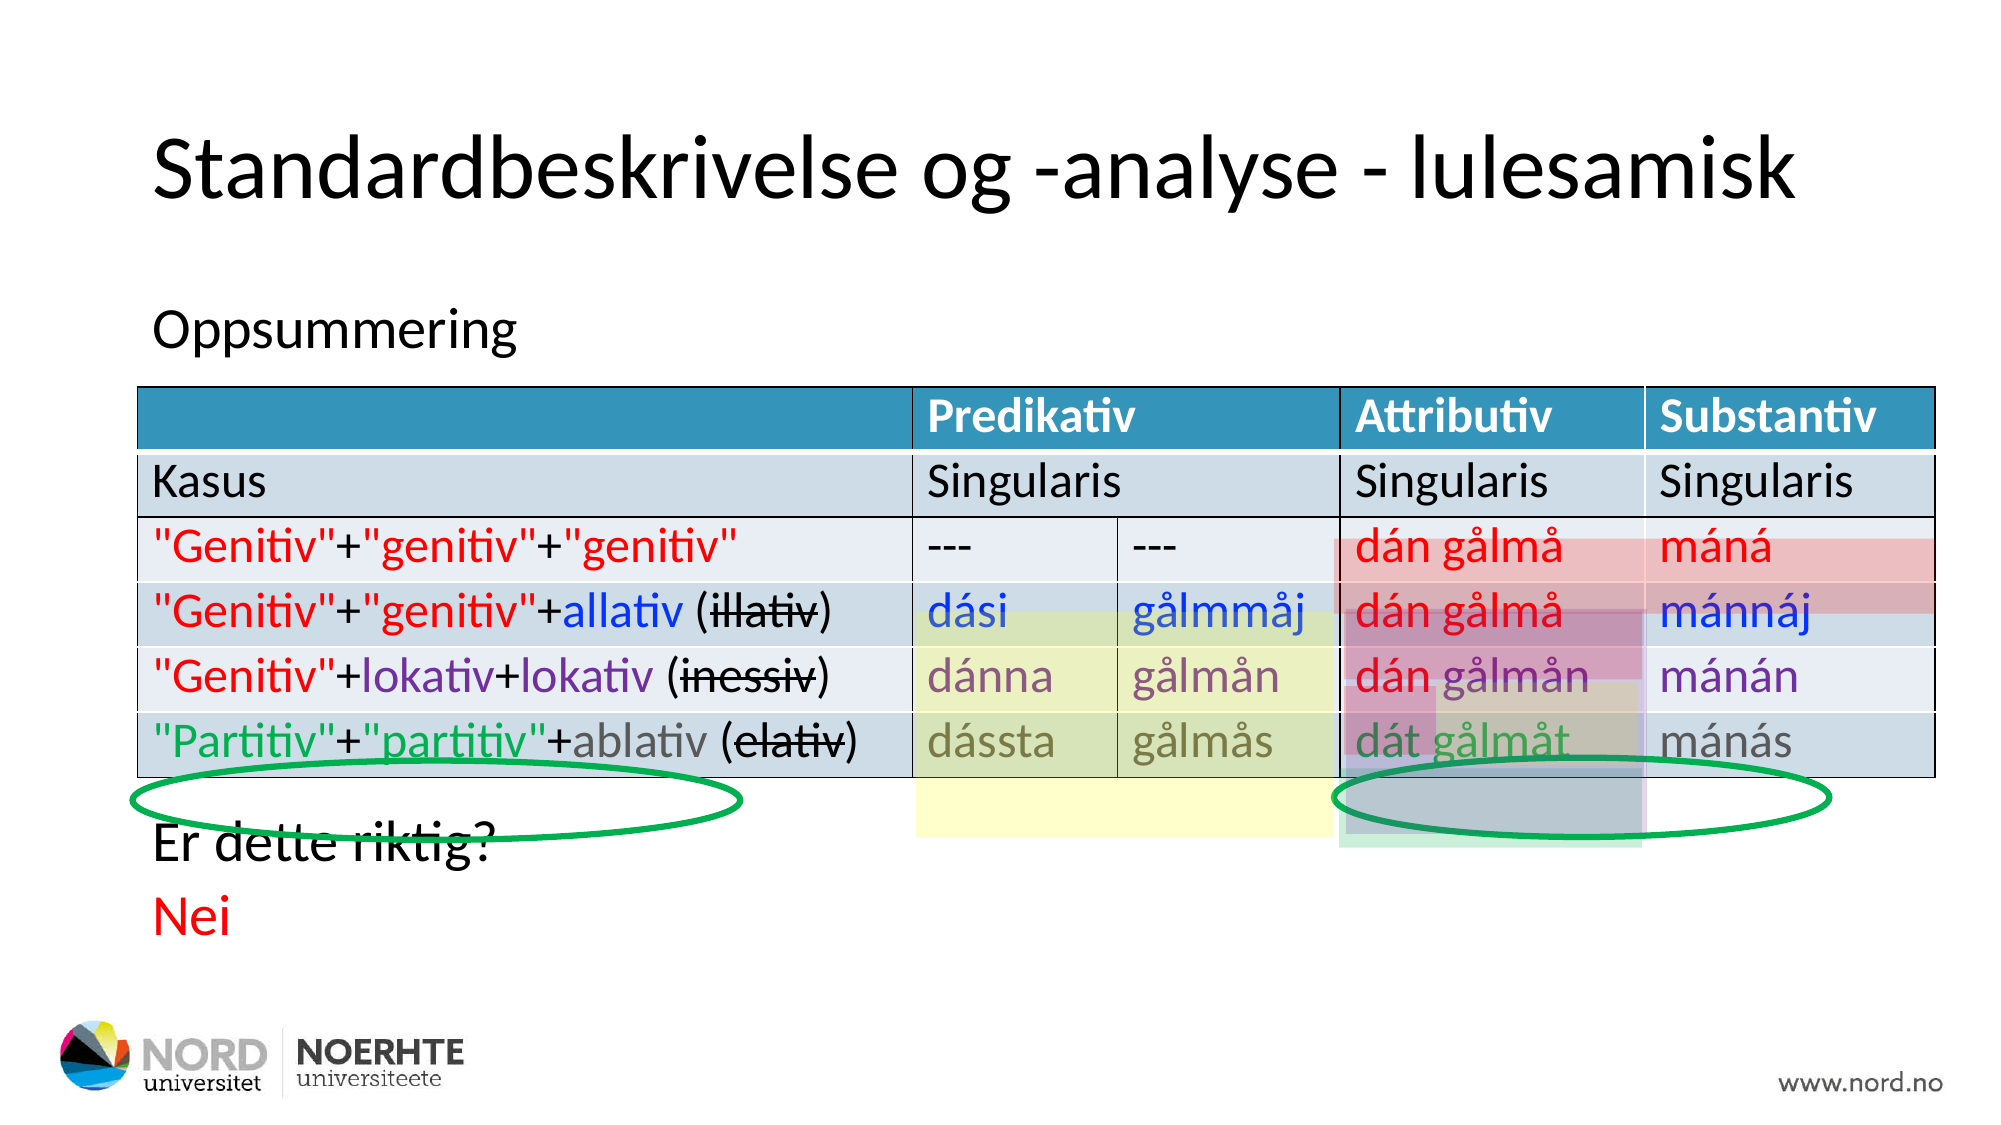

# Standardbeskrivelse og -analyse - lulesamisk
Oppsummering

Er dette riktig?
Nei
|  | Predikativ |  | Attributiv | Substantiv |
| --- | --- | --- | --- | --- |
| Kasus | Singularis |  | Singularis | Singularis |
| "Genitiv"+"genitiv"+"genitiv" | --- | --- | dán gålmå | máná |
| "Genitiv"+"genitiv"+allativ (illativ) | dási | gålmmåj | dán gålmå | mánnáj |
| "Genitiv"+lokativ+lokativ (inessiv) | dánna | gålmån | dán gålmån | mánán |
| "Partitiv"+"partitiv"+ablativ (elativ) | dássta | gålmås | dát gålmåt | mánás |